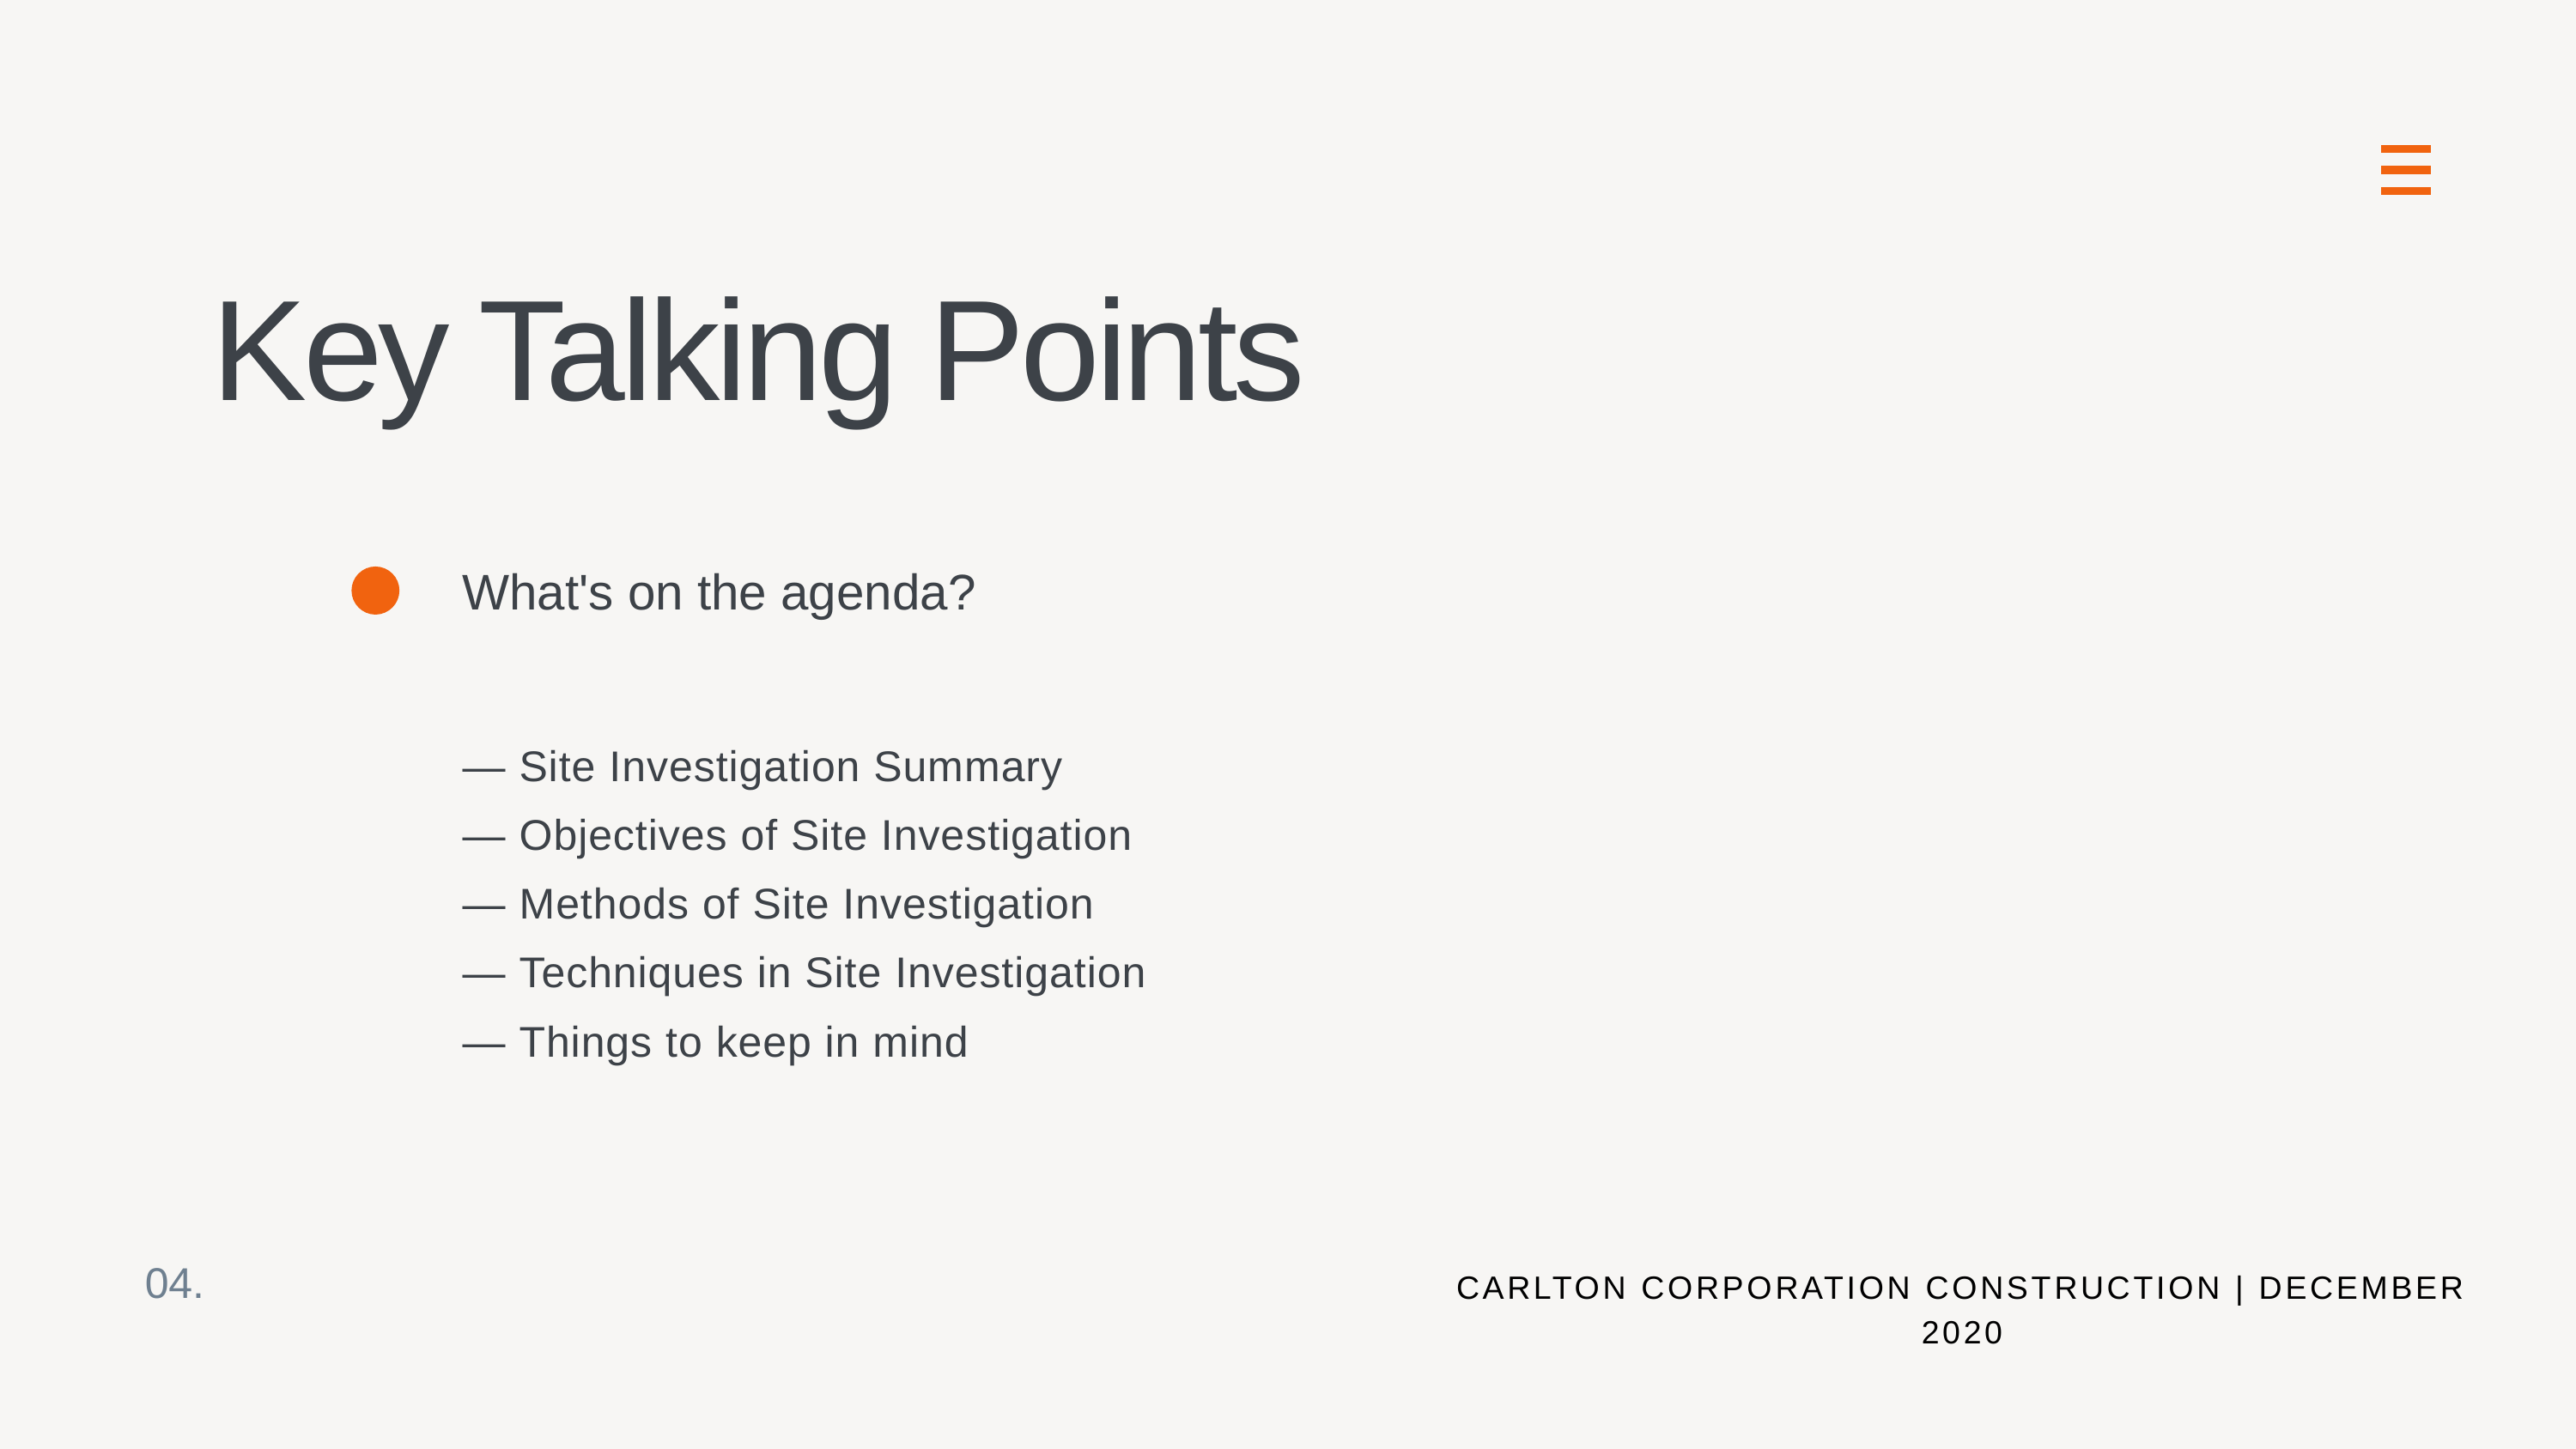

Key Talking Points
What's on the agenda?
— Site Investigation Summary
— Objectives of Site Investigation
— Methods of Site Investigation
— Techniques in Site Investigation
— Things to keep in mind

04.
CARLTON CORPORATION CONSTRUCTION | DECEMBER 2020